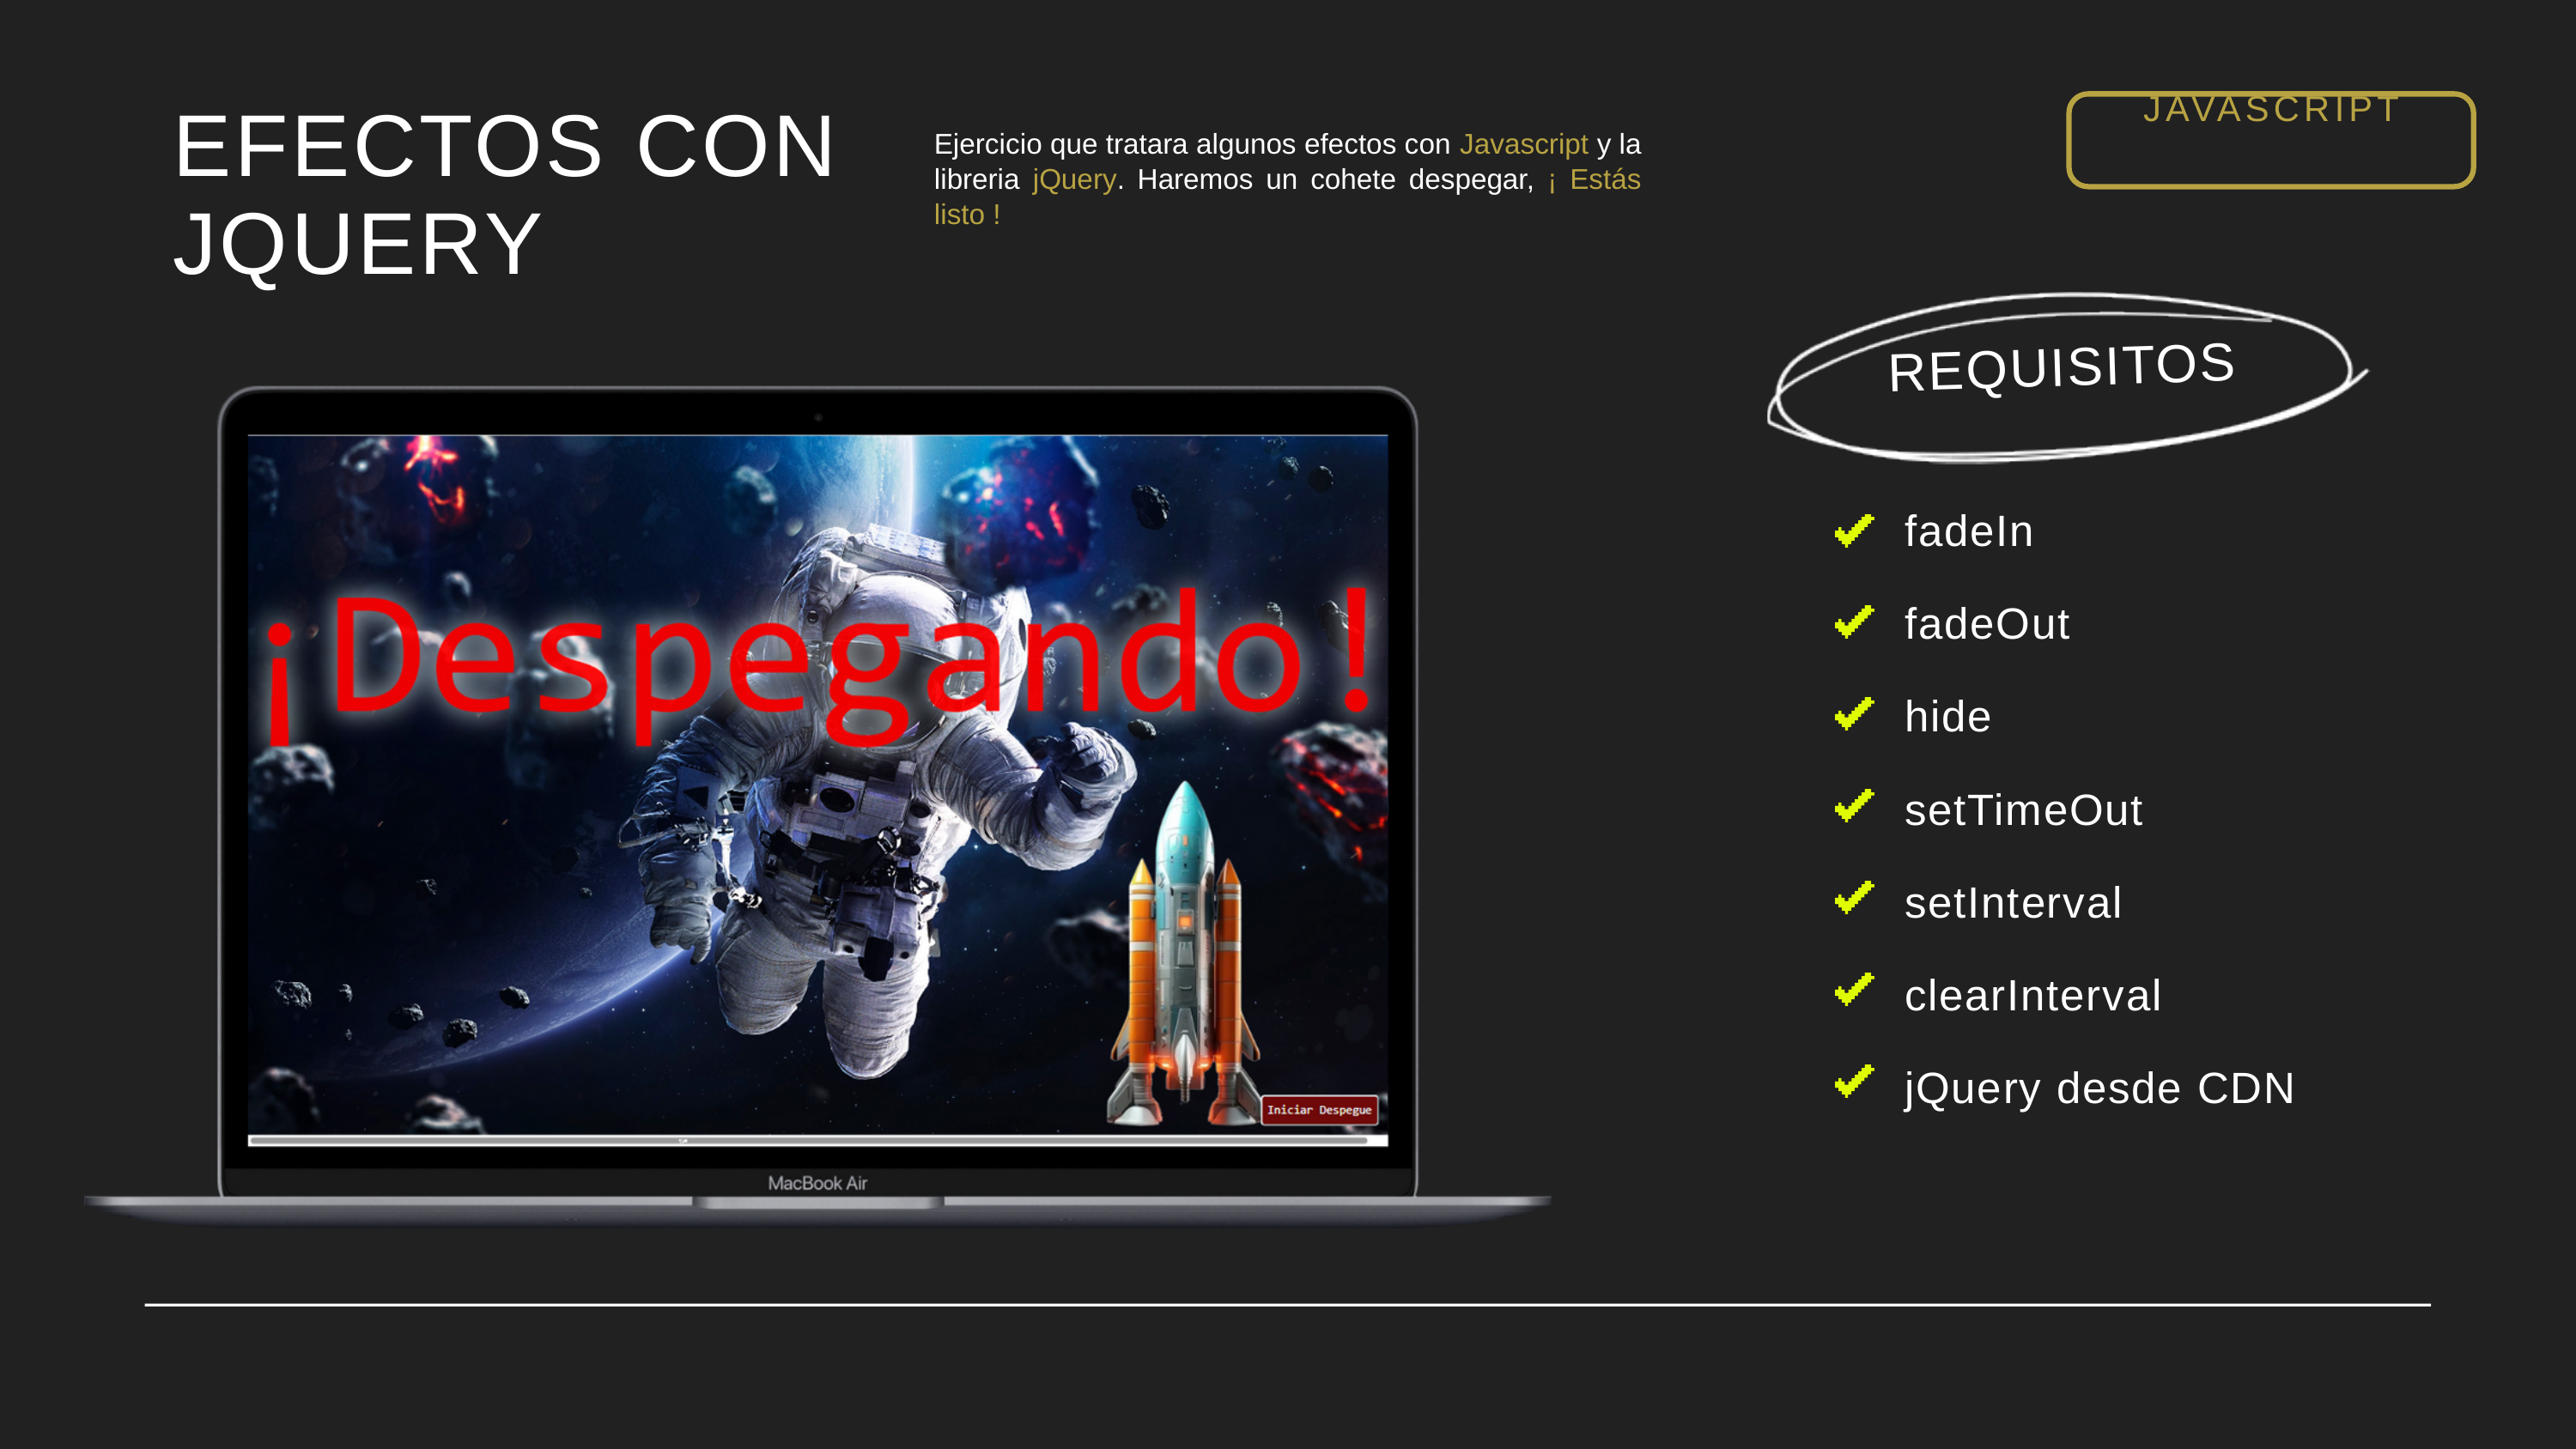

JAVASCRIPT
EFECTOS CON JQUERY
Ejercicio que tratara algunos efectos con Javascript y la libreria jQuery. Haremos un cohete despegar, ¡ Estás listo !

REQUISITOS

fadeIn
fadeOut
hide
setTimeOut
setInterval
clearInterval
jQuery desde CDN